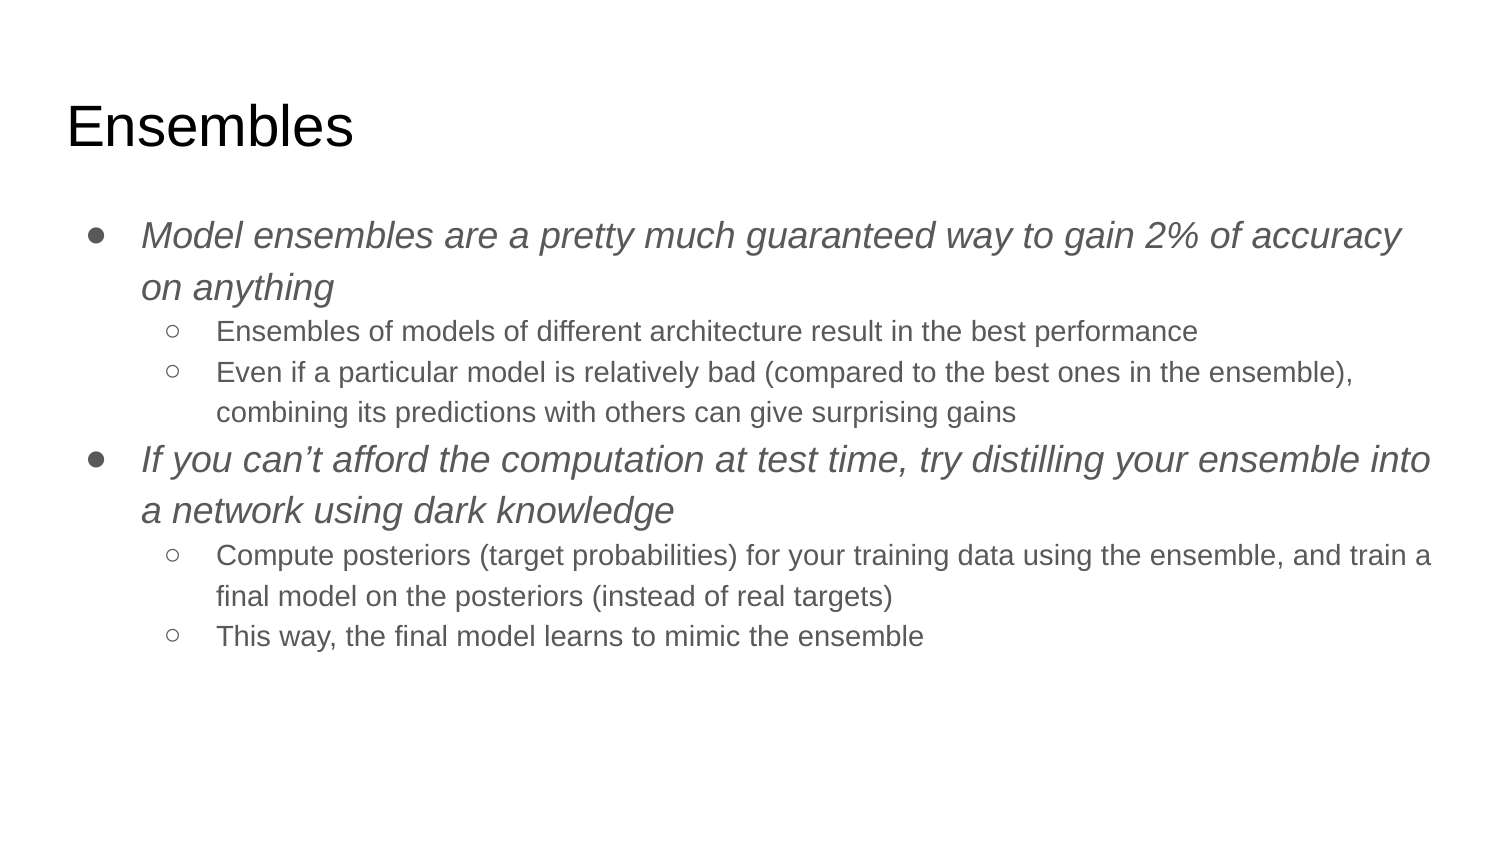

# Ensembles
Model ensembles are a pretty much guaranteed way to gain 2% of accuracy on anything
Ensembles of models of different architecture result in the best performance
Even if a particular model is relatively bad (compared to the best ones in the ensemble), combining its predictions with others can give surprising gains
If you can’t afford the computation at test time, try distilling your ensemble into a network using dark knowledge
Compute posteriors (target probabilities) for your training data using the ensemble, and train a final model on the posteriors (instead of real targets)
This way, the final model learns to mimic the ensemble